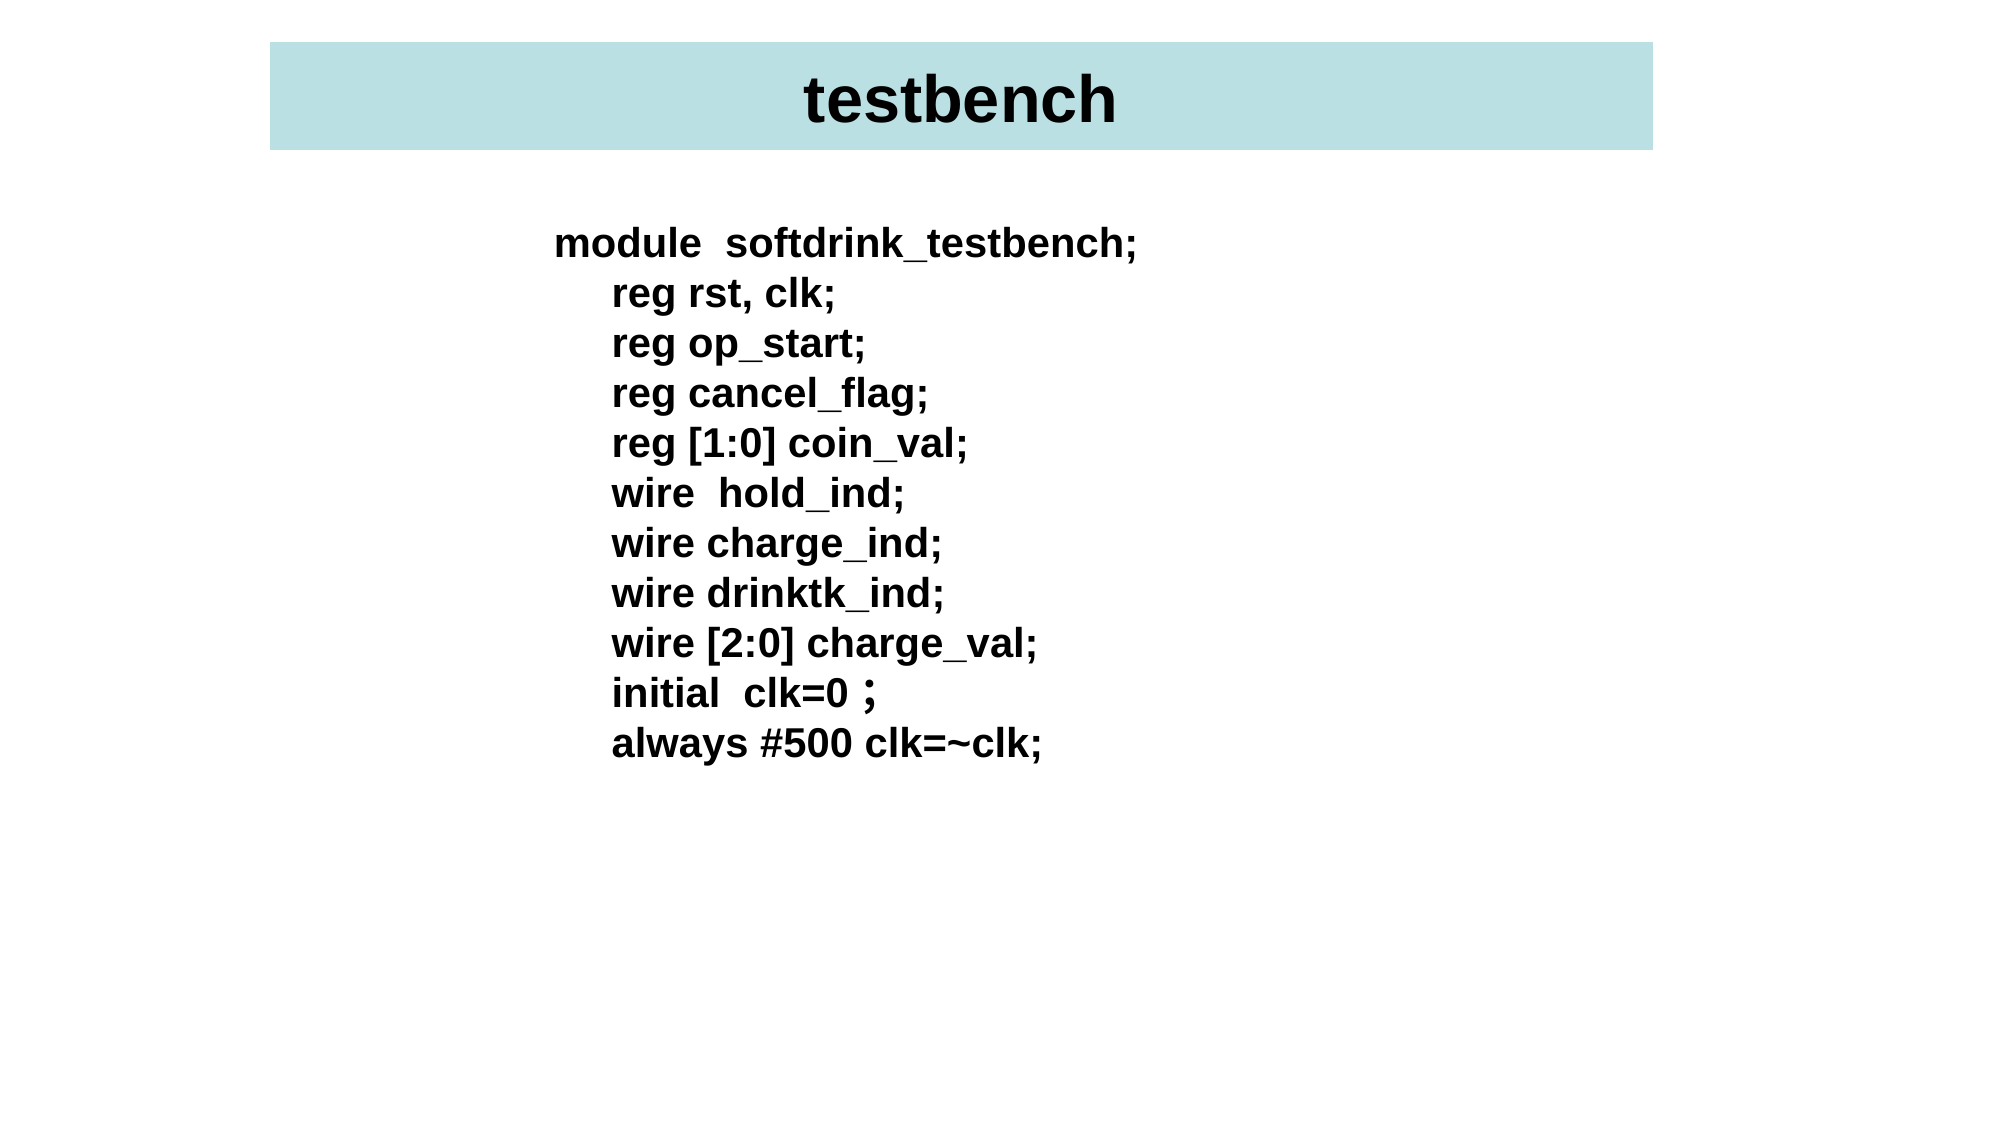

testbench
module  softdrink_testbench;
     reg rst, clk;
     reg op_start;
     reg cancel_flag;
     reg [1:0] coin_val;
     wire  hold_ind;
     wire charge_ind;
     wire drinktk_ind;
     wire [2:0] charge_val;
     initial  clk=0；
     always #500 clk=~clk;